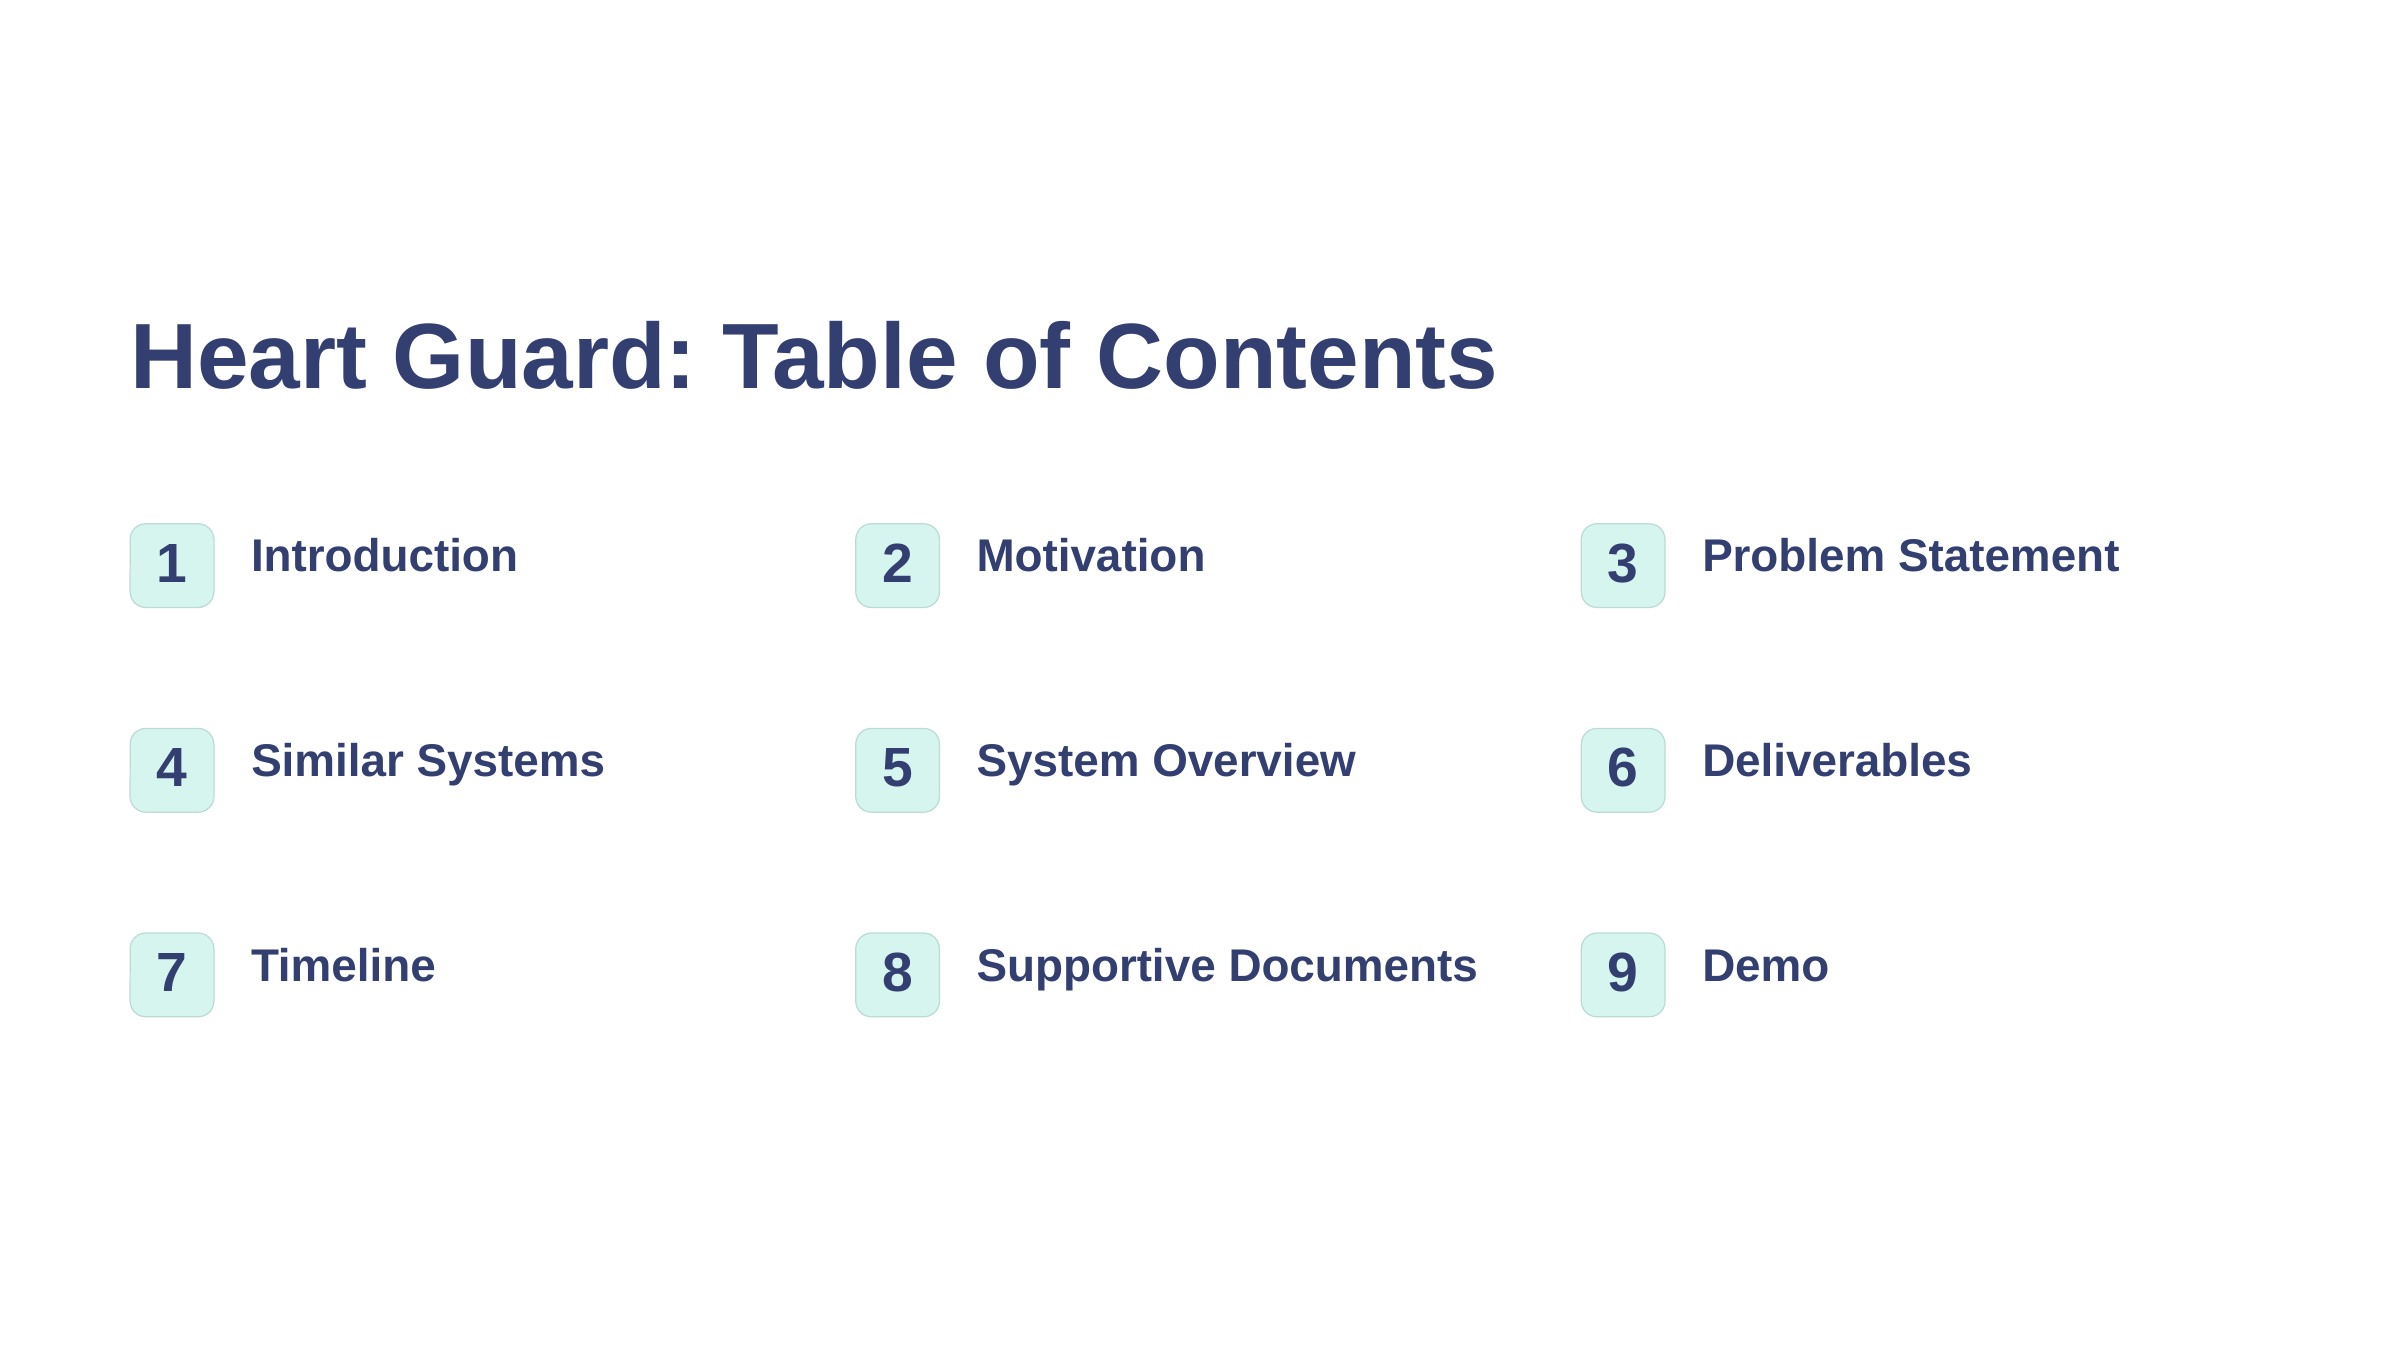

Heart Guard: Table of Contents

Introduction

Motivation

Problem Statement
1
2
3

Similar Systems

System Overview

Deliverables
4
5
6

Timeline

Supportive Documents

Demo
7
8
9